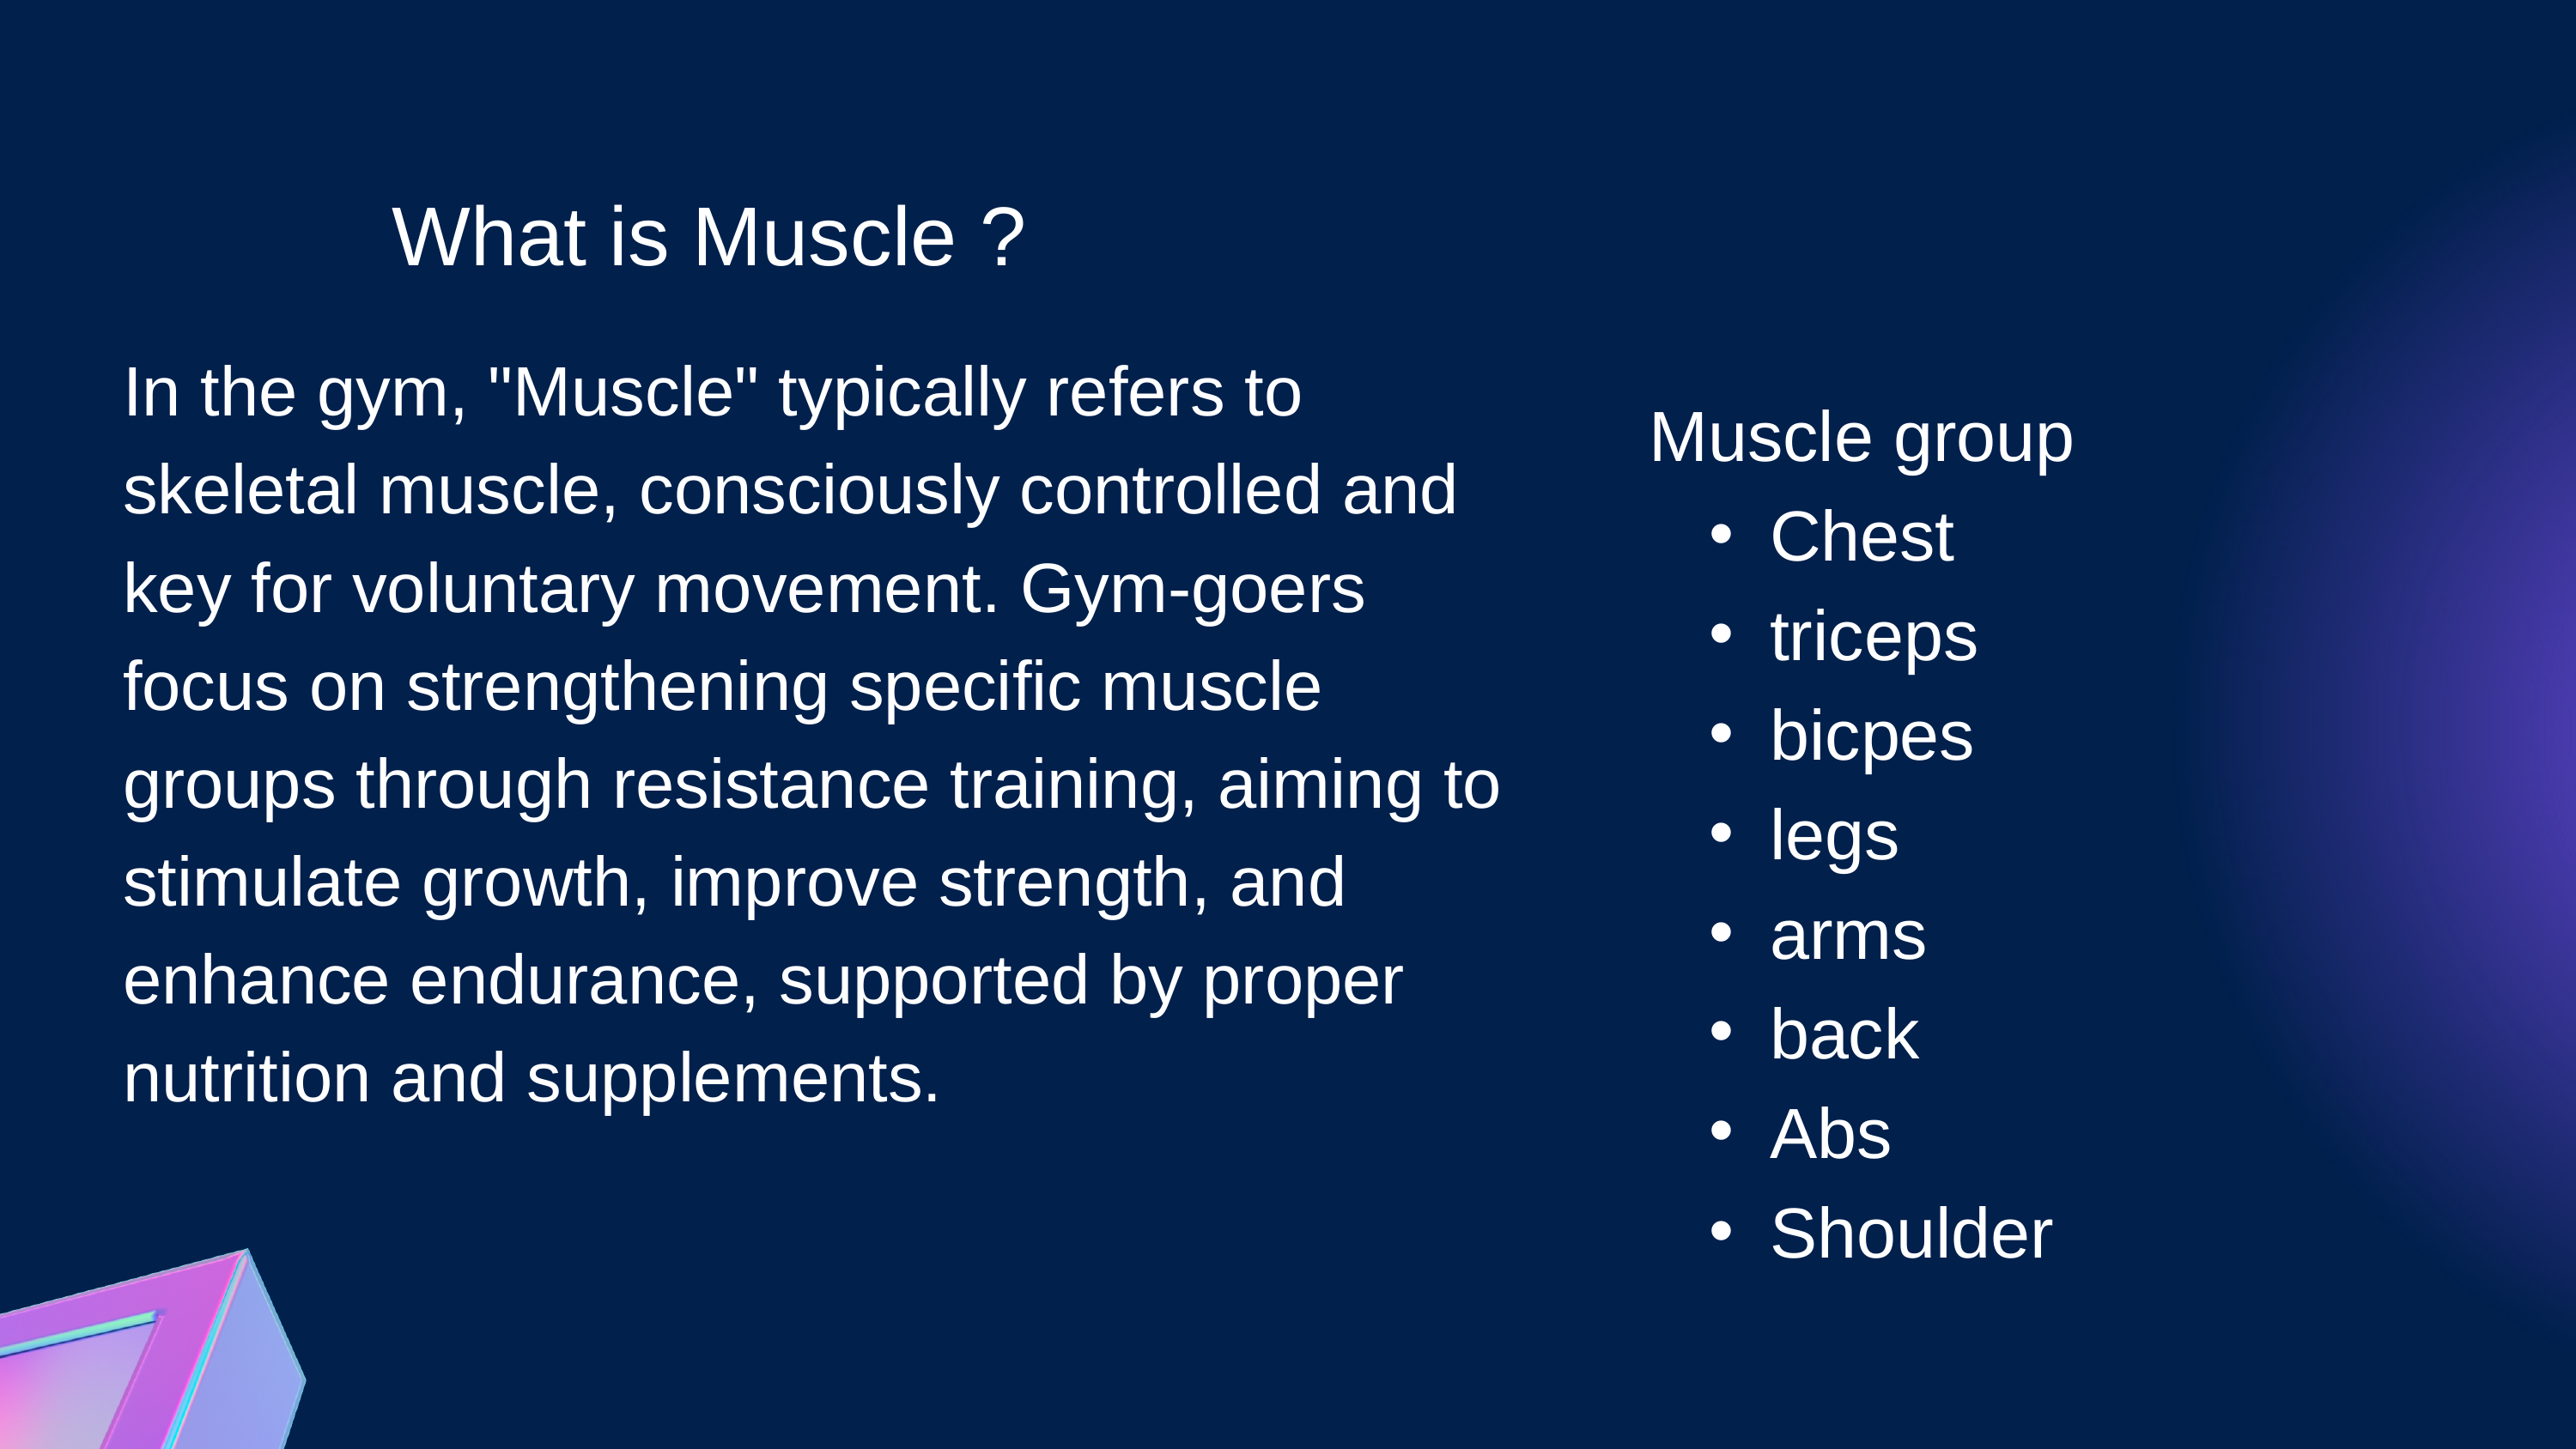

What is Muscle ?
In the gym, "Muscle" typically refers to skeletal muscle, consciously controlled and key for voluntary movement. Gym-goers focus on strengthening specific muscle groups through resistance training, aiming to stimulate growth, improve strength, and enhance endurance, supported by proper nutrition and supplements.
Muscle group
Chest
triceps
bicpes
legs
arms
back
Abs
Shoulder